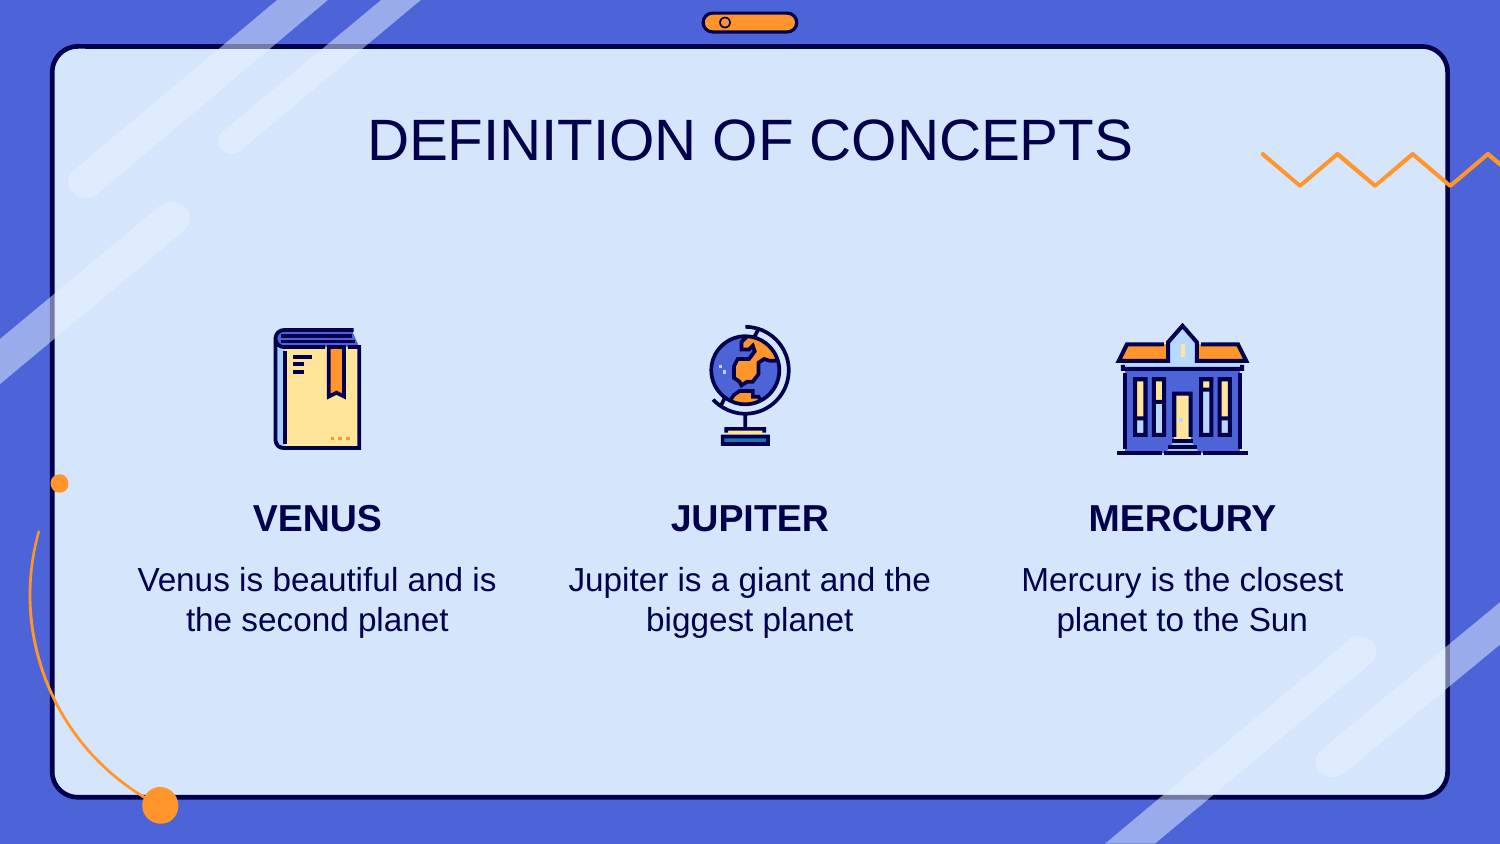

# DEFINITION OF CONCEPTS

VENUS
JUPITER
MERCURY
Venus is beautiful and is the second planet
Jupiter is a giant and the biggest planet
Mercury is the closest planet to the Sun